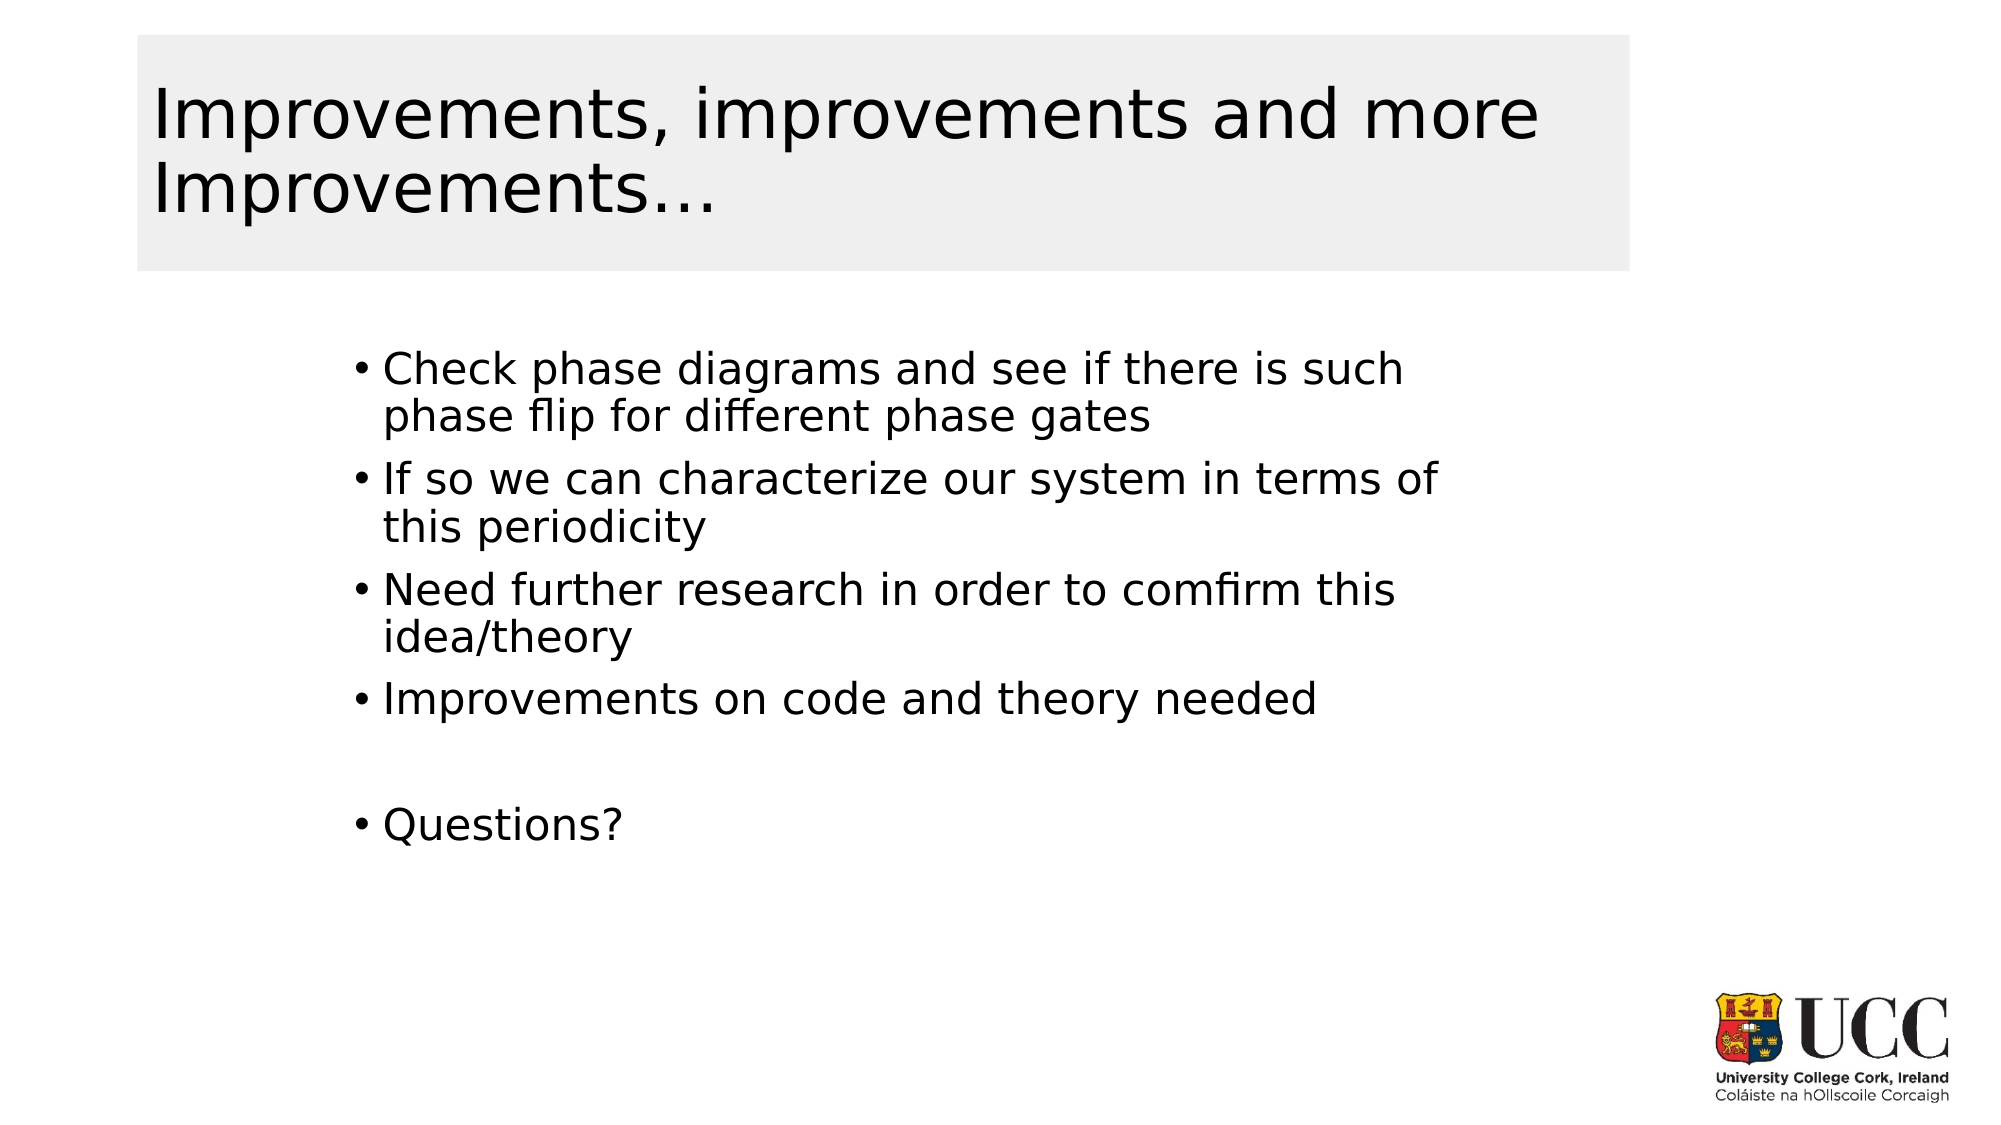

# Improvements, improvements and more Improvements…
Check phase diagrams and see if there is such phase flip for different phase gates
If so we can characterize our system in terms of this periodicity
Need further research in order to comfirm this idea/theory
Improvements on code and theory needed

Questions?